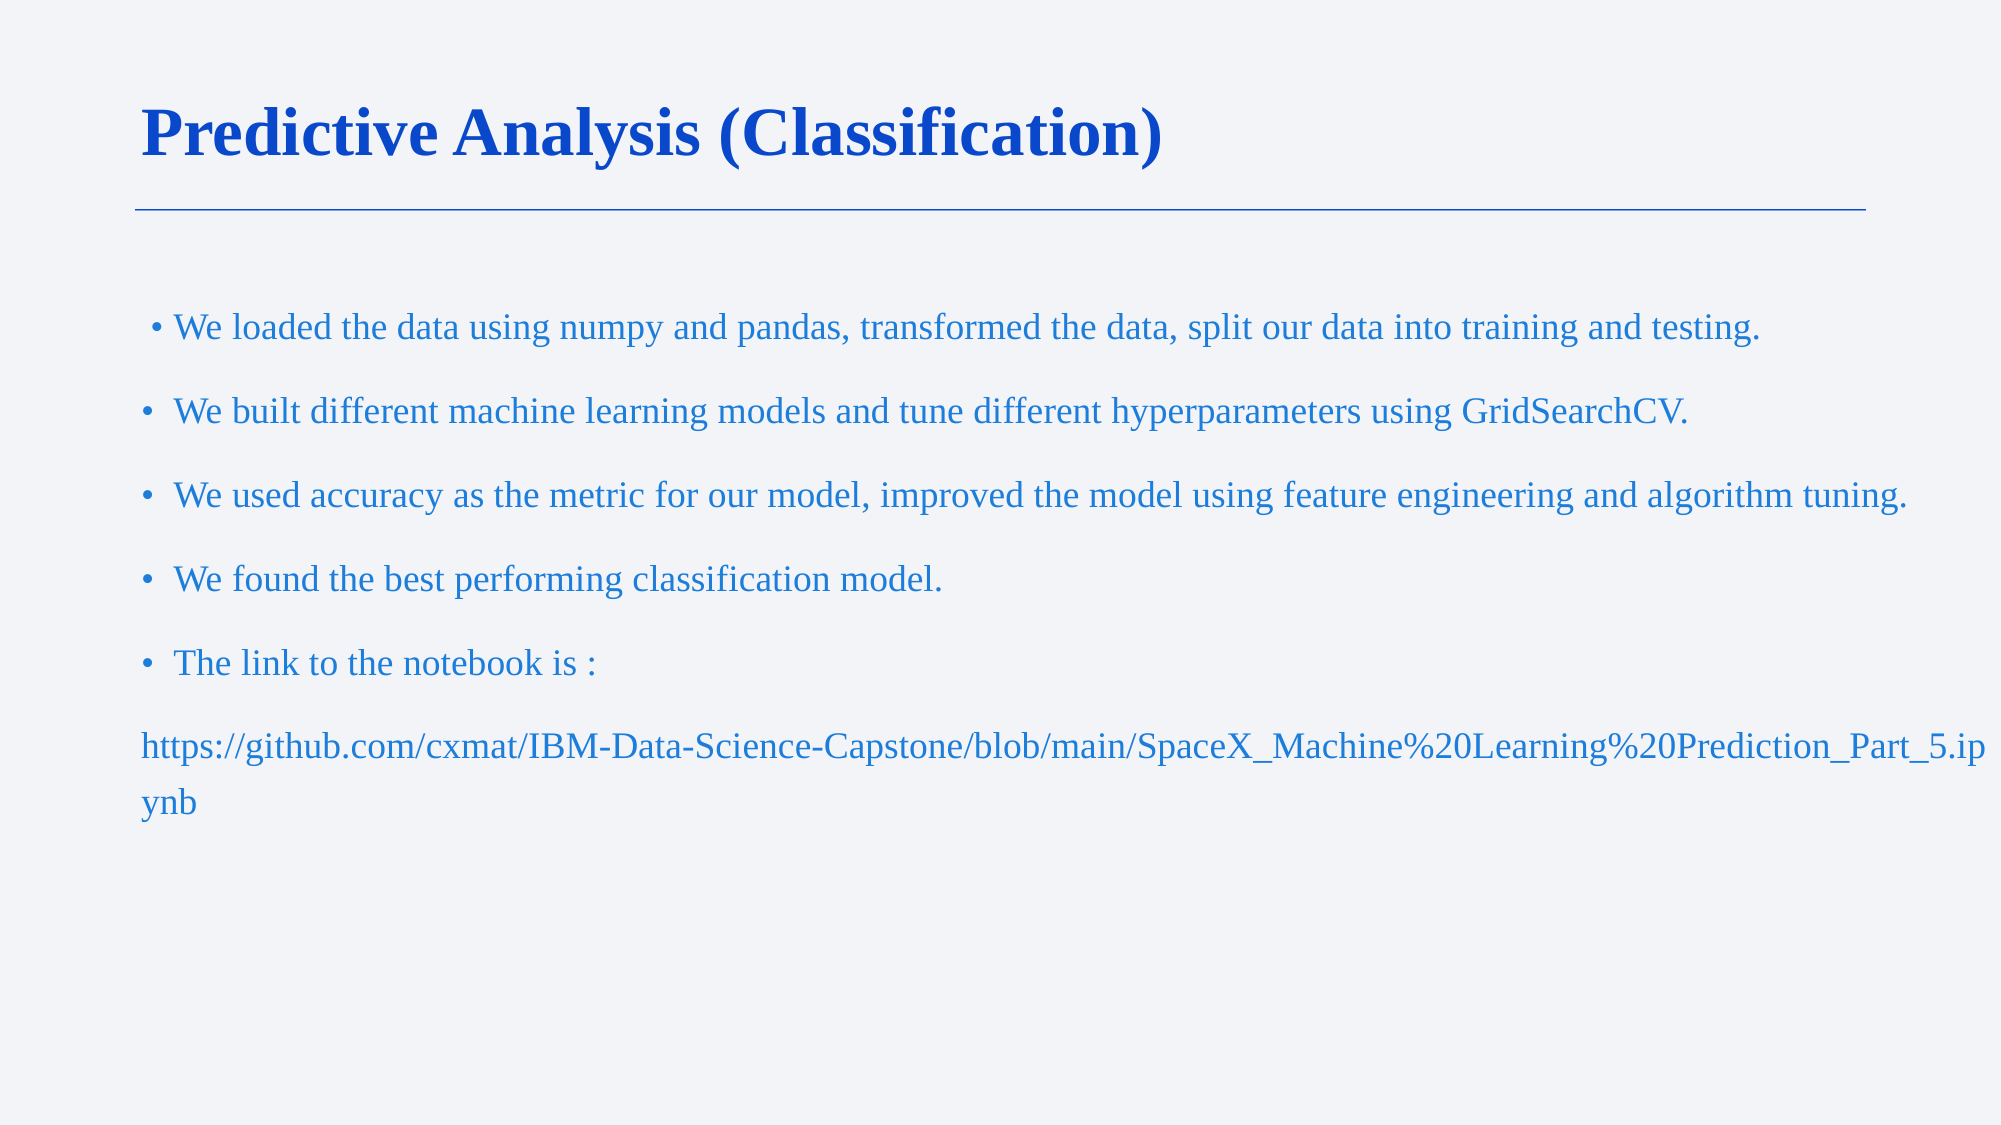

Predictive Analysis (Classification)
 • We loaded the data using numpy and pandas, transformed the data, split our data into training and testing.
•  We built different machine learning models and tune different hyperparameters using GridSearchCV.
•  We used accuracy as the metric for our model, improved the model using feature engineering and algorithm tuning.
•  We found the best performing classification model.
•  The link to the notebook is :
https://github.com/cxmat/IBM-Data-Science-Capstone/blob/main/SpaceX_Machine%20Learning%20Prediction_Part_5.ipynb
15